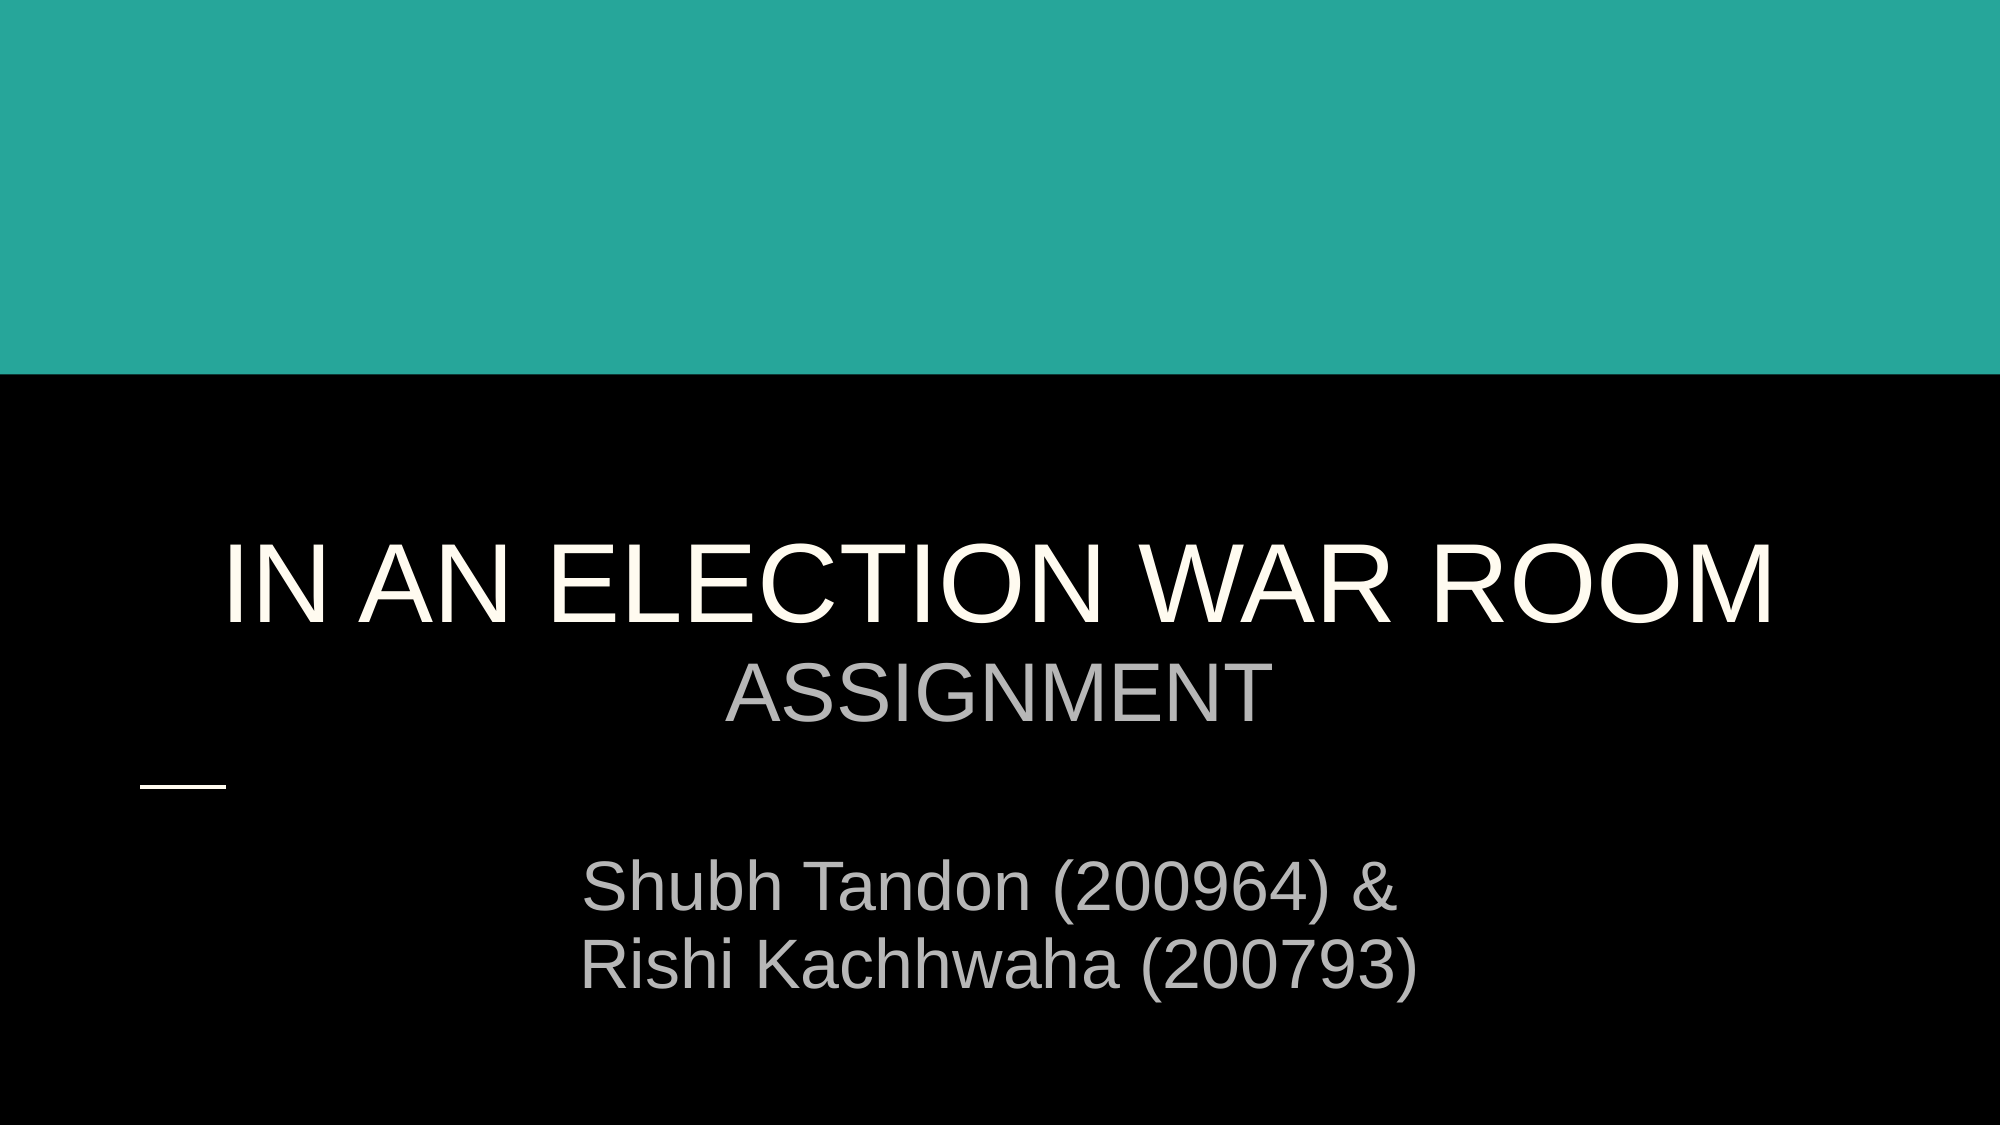

# IN AN ELECTION WAR ROOM
ASSIGNMENT
Shubh Tandon (200964) &
Rishi Kachhwaha (200793)